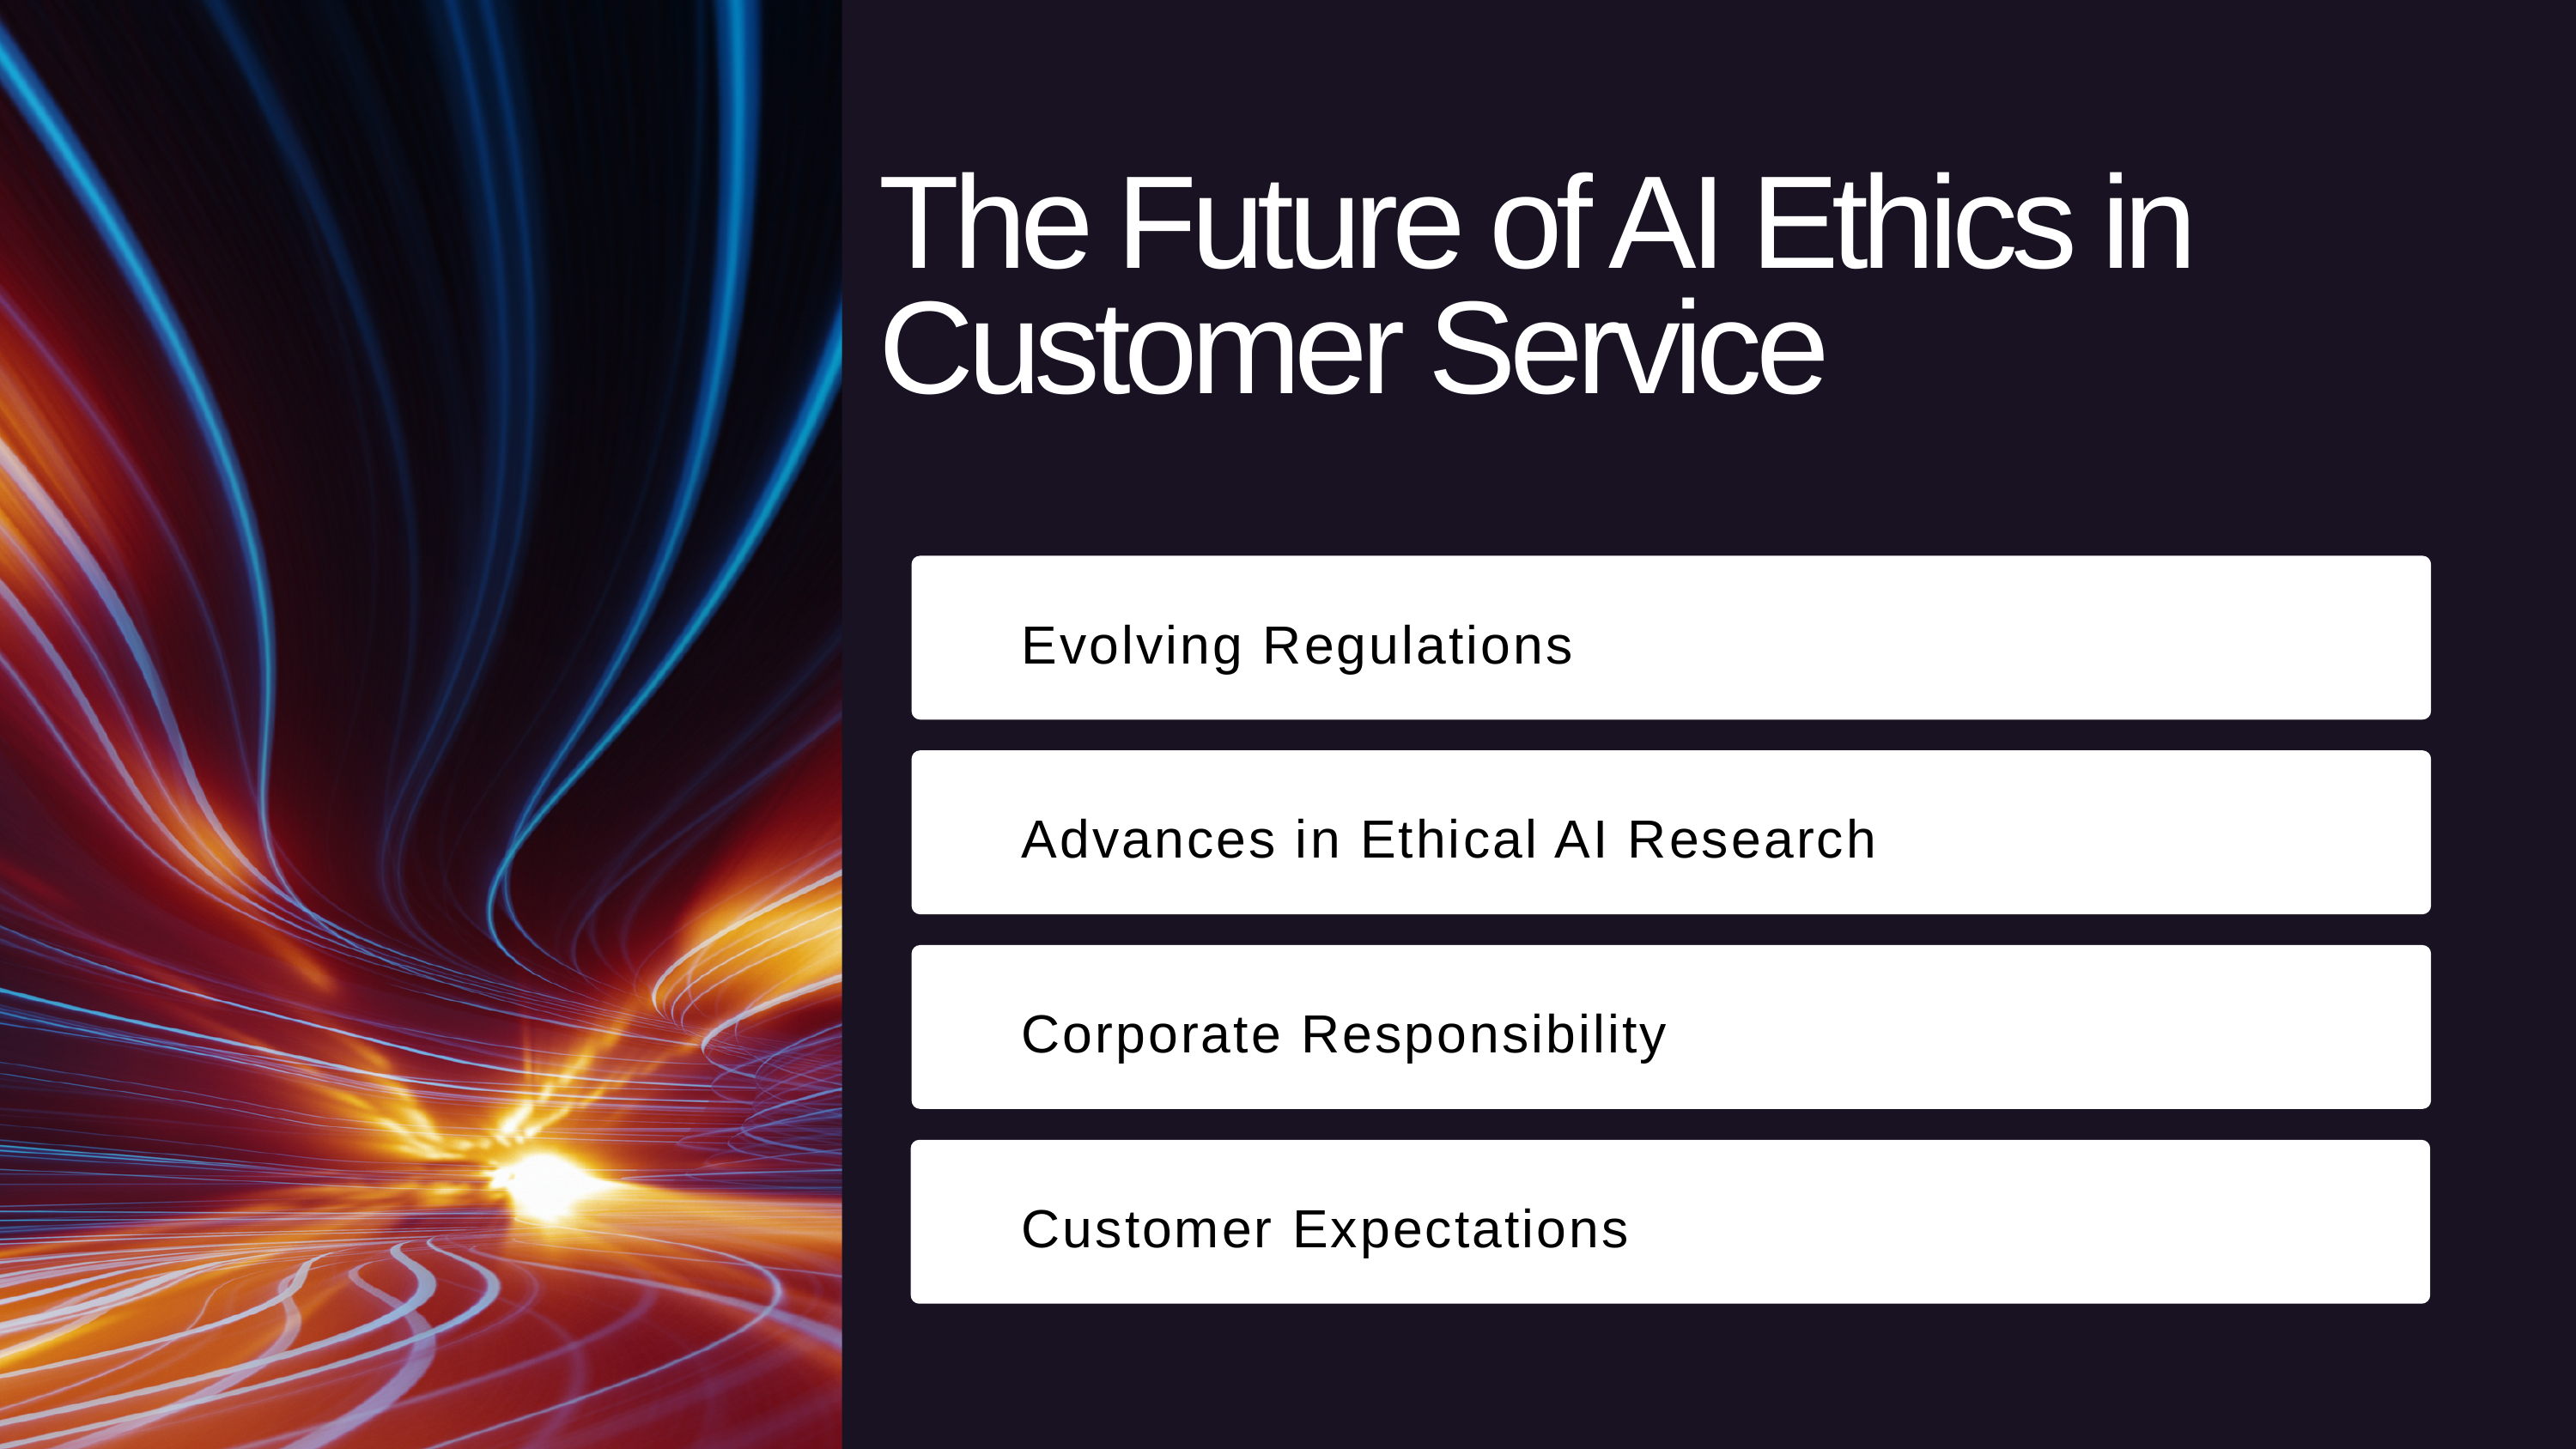

The Future of AI Ethics in Customer Service

Evolving Regulations

Advances in Ethical AI Research

Corporate Responsibility

Customer Expectations